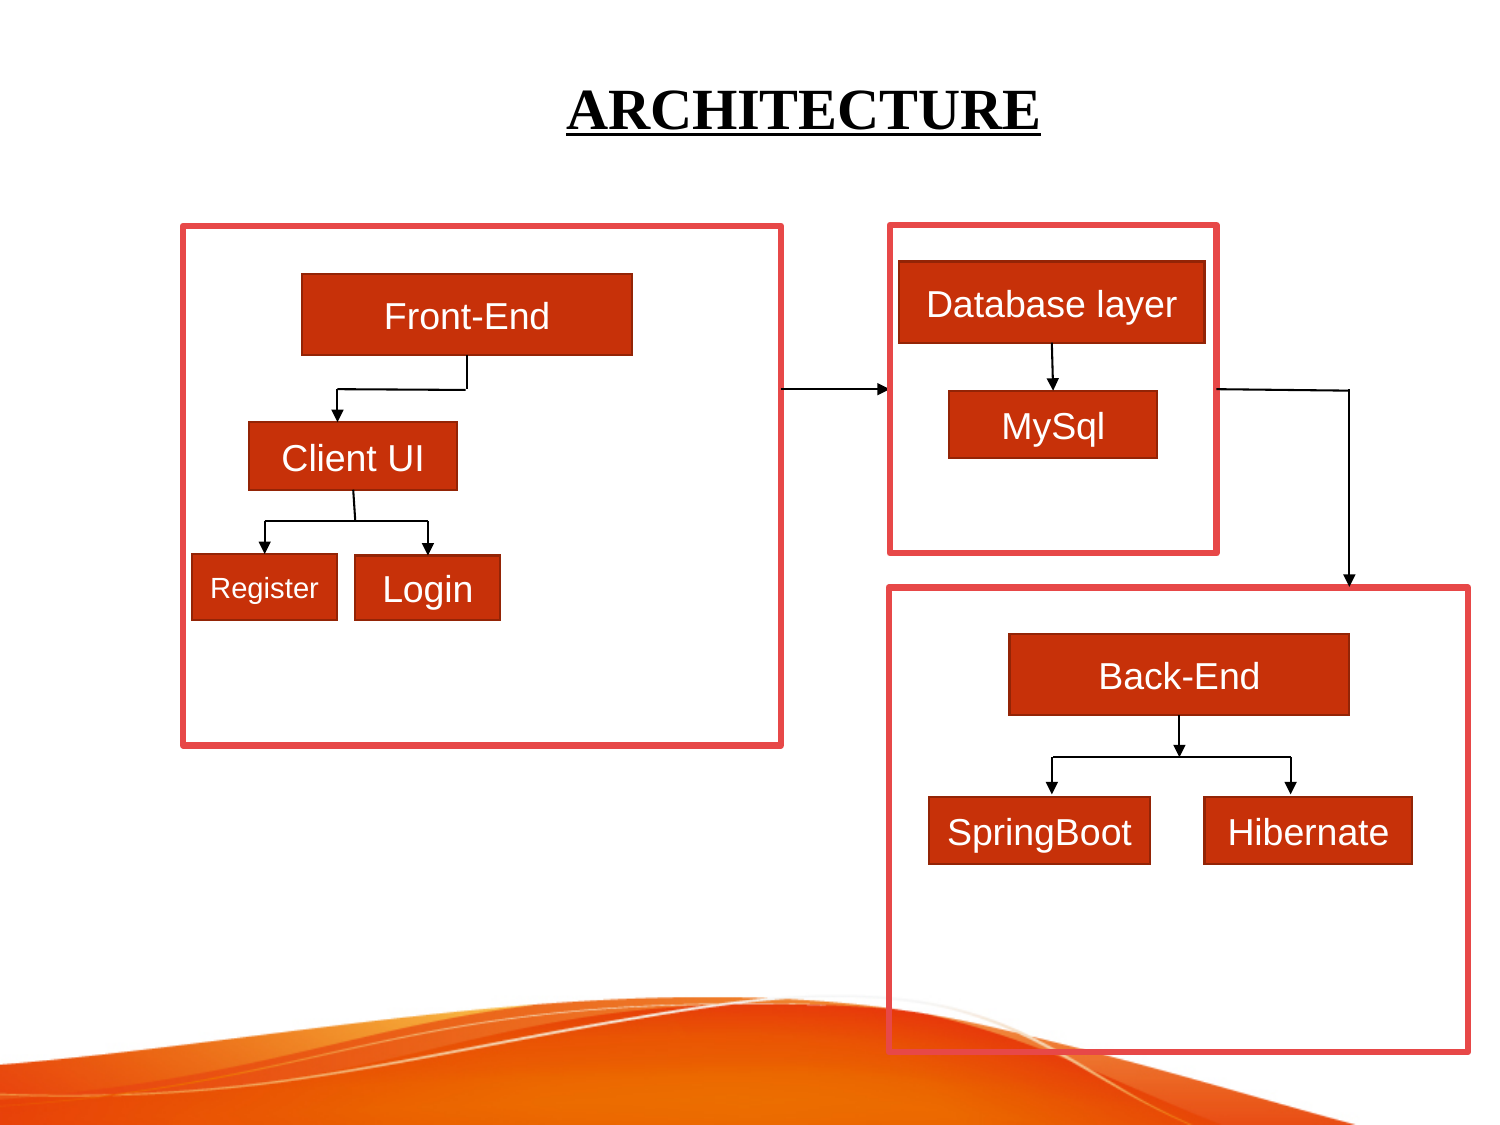

ARCHITECTURE

Database layer
MySql

Front-End
Client UI
Register
Login

Back-End
SpringBoot
Hibernate